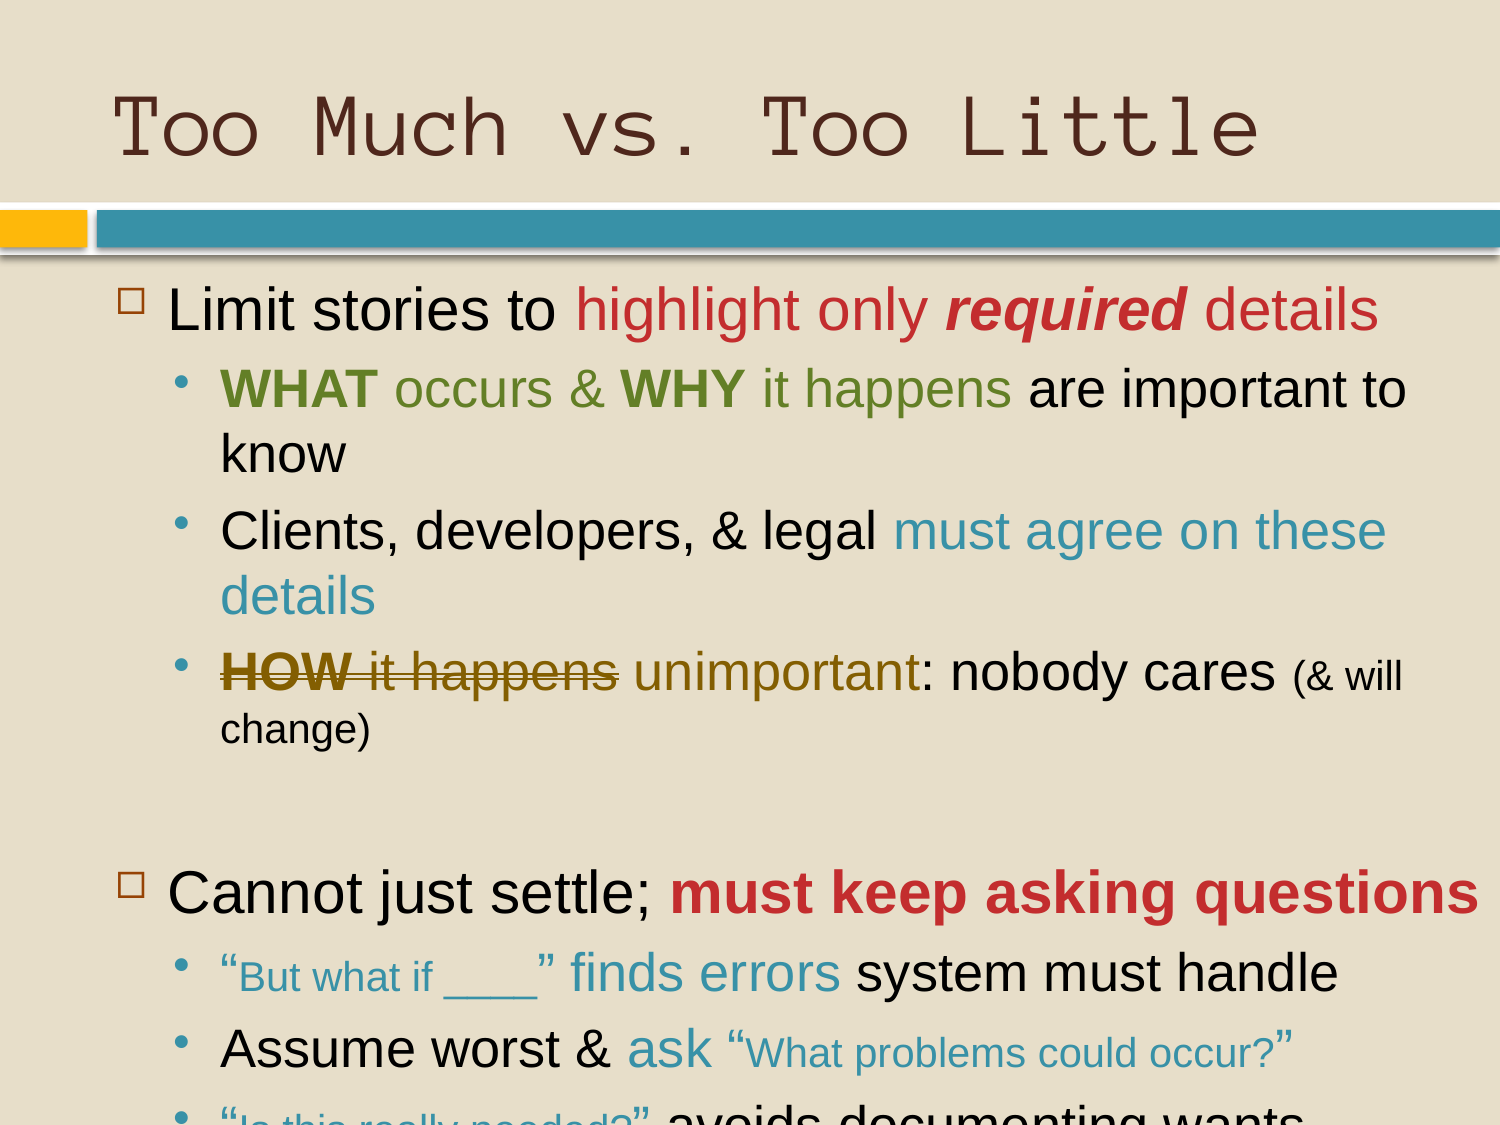

# Too Much vs. Too Little
Limit stories to highlight only required details
What occurs & why it happens are important to know
Clients, developers, & legal must agree on these details
How it happens unimportant: nobody cares (& will change)

Cannot just settle; must keep asking questions
“But what if ____” finds errors system must handle
Assume worst & ask “What problems could occur?”
“Is this really needed?” avoids documenting wants